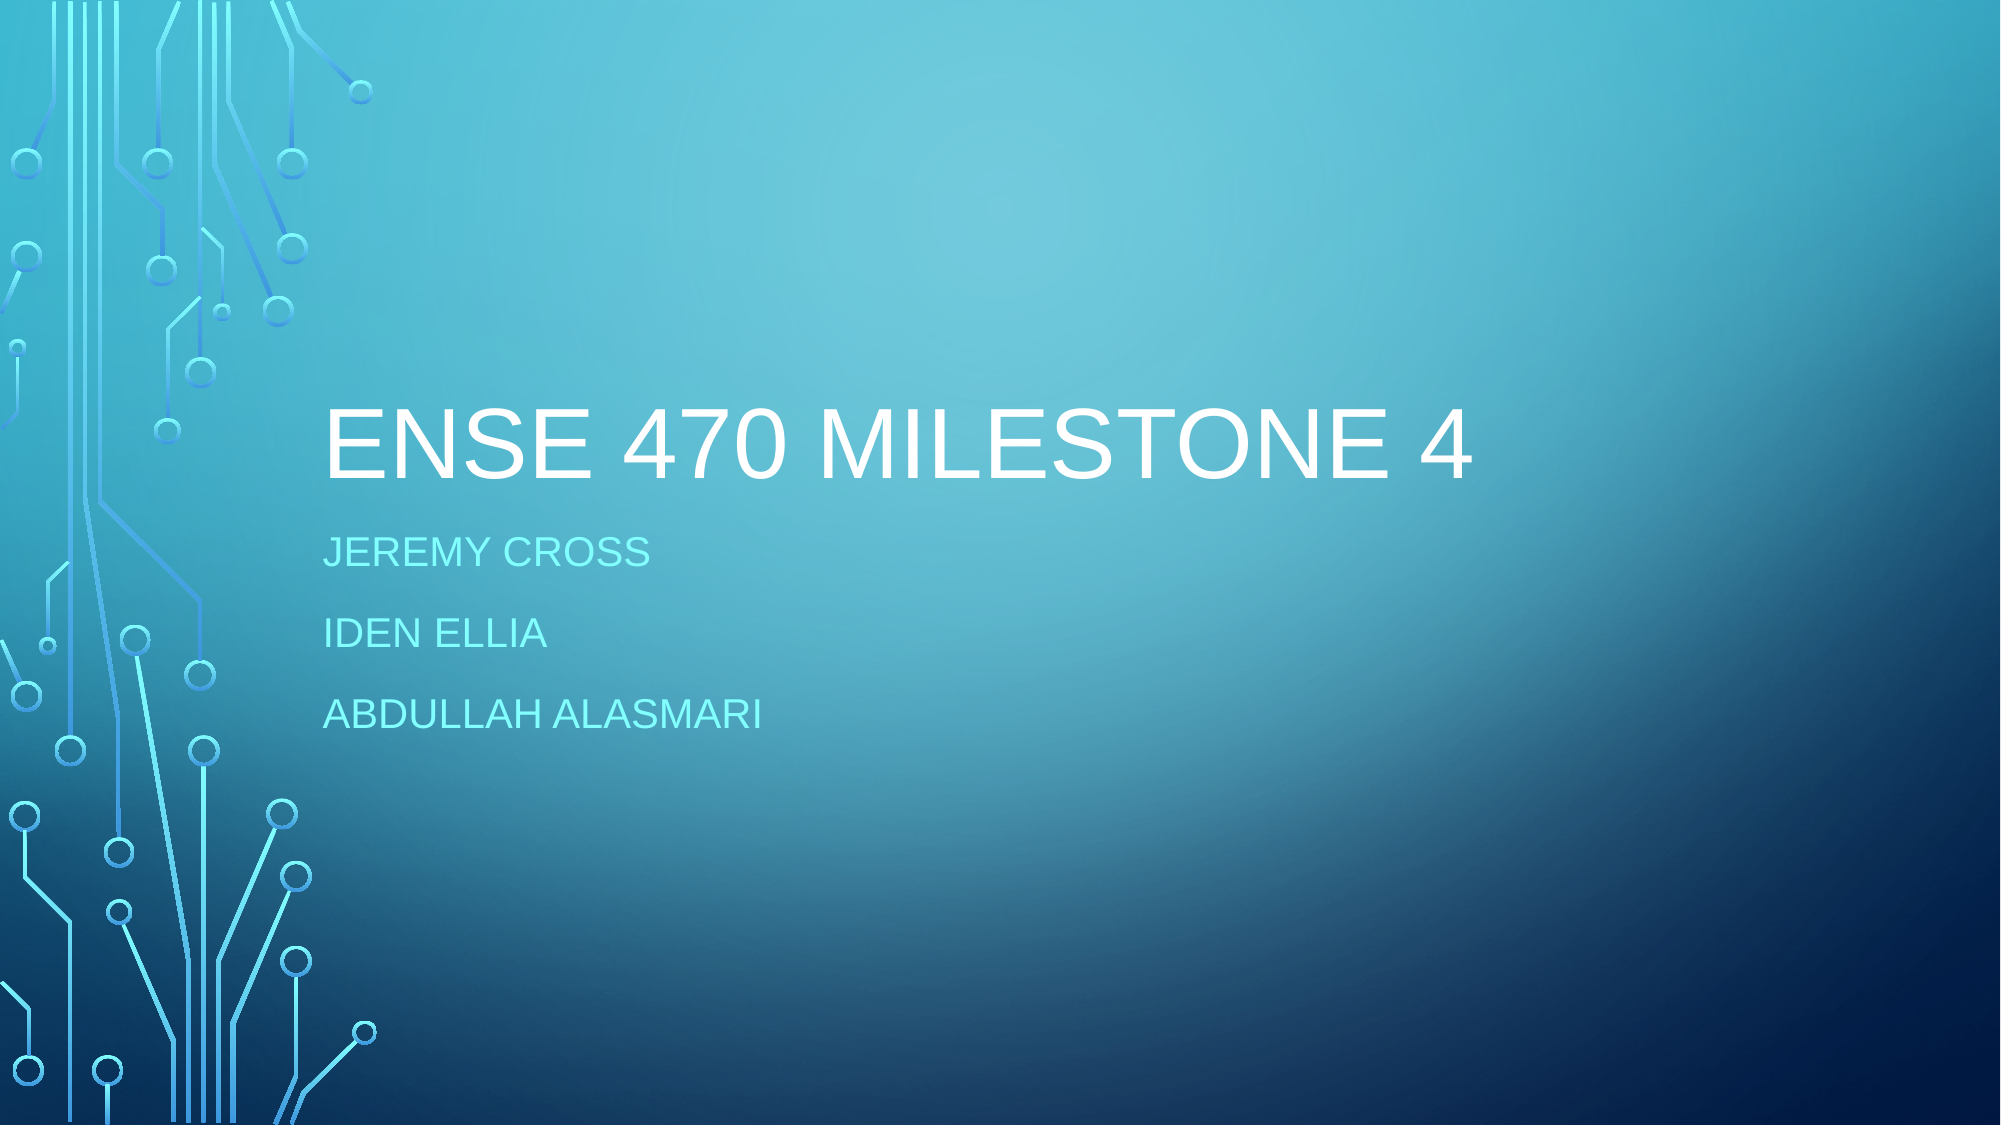

# ENSE 470 milestone 4
Jeremy Cross
Iden Ellia
Abdullah Alasmari